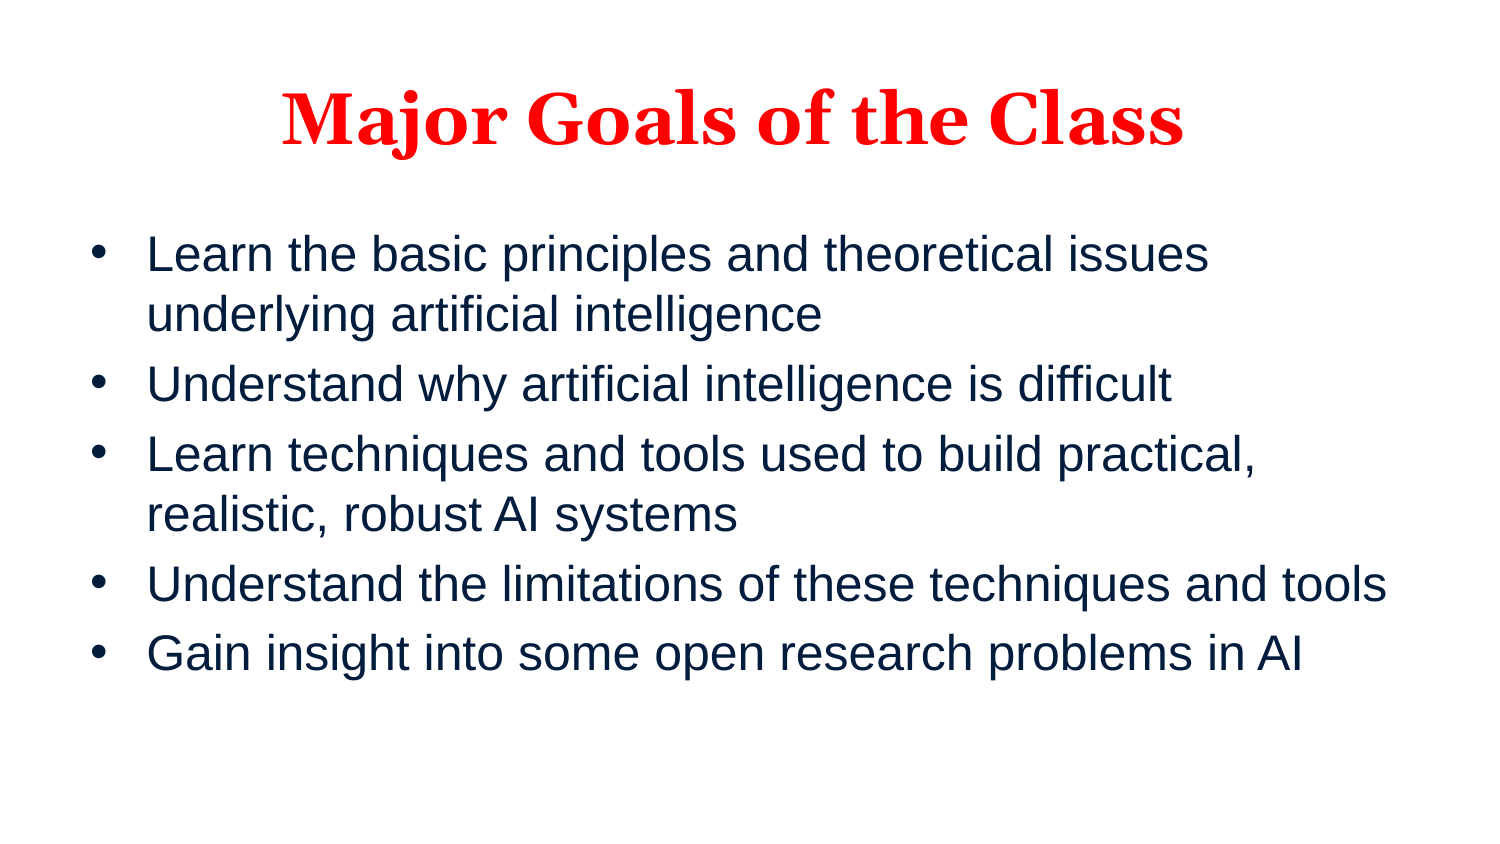

# Major Goals of the Class
Learn the basic principles and theoretical issues underlying artificial intelligence
Understand why artificial intelligence is difficult
Learn techniques and tools used to build practical, realistic, robust AI systems
Understand the limitations of these techniques and tools
Gain insight into some open research problems in AI